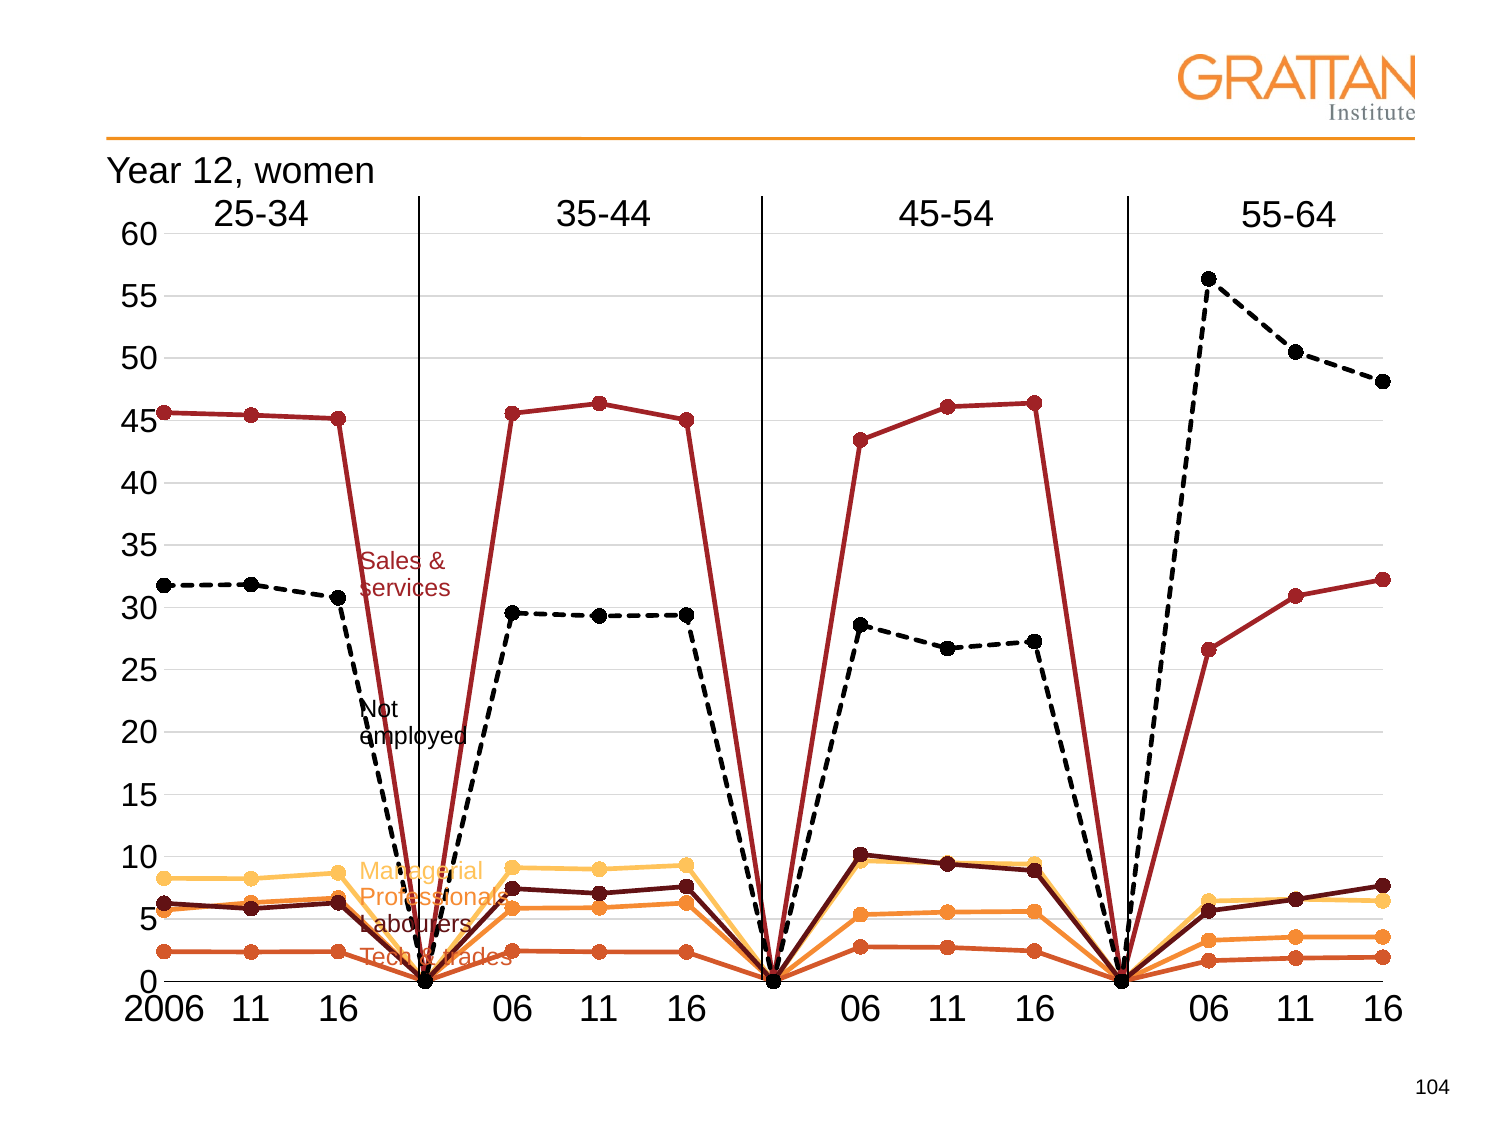

#
Year 12, women

### Chart

| Category | Year 12 or equivalent_Female_Managers | Year 12 or equivalent_Female_Professionals | Year 12 or equivalent_Female_Tech and trades | Year 12 or equivalent_Female_Service, admin and sales | Year 12 or equivalent_Female_Labourer | Year 12 or equivalent_Female_Not employed |
|---|---|---|---|---|---|---|
| 2006 | 8.262799859863012 | 5.711197865509377 | 2.3797058573516034 | 45.62518022141447 | 6.263814380915944 | 31.75730181494559 |
| 11 | 8.234746133755008 | 6.314393649014028 | 2.354584282469137 | 45.42855646814887 | 5.830674964889989 | 31.83704450172298 |
| 16 | 8.701975508680656 | 6.690029649179044 | 2.3880372416238416 | 45.15029816404232 | 6.301957704733499 | 30.767701731740647 |
|  | None | None | None | None | None | None |
| 06 | 9.124273925131913 | 5.863617801328357 | 2.4434348025351817 | 45.56696184469076 | 7.445114417959644 | 29.556597208354145 |
| 11 | 8.993907740963644 | 5.904248700087653 | 2.365443460054688 | 46.36970894533594 | 7.0515246180146764 | 29.315166535543405 |
| 16 | 9.318530590021117 | 6.289459504670116 | 2.348826371597844 | 45.04313947916071 | 7.611745614668463 | 29.388298439881748 |
|  | None | None | None | None | None | None |
| 06 | 9.669937237878294 | 5.349644883433089 | 2.7702876559921252 | 43.423099231936405 | 10.185891274919967 | 28.601139715840127 |
| 11 | 9.501960096680294 | 5.553356571636154 | 2.7203730156373345 | 46.09772123988311 | 9.413142715666645 | 26.71344636049646 |
| 16 | 9.400358282165321 | 5.611932870784786 | 2.4317253854875096 | 46.40039015941231 | 8.8823401134234 | 27.273253188726677 |
|  | None | None | None | None | None | None |
| 06 | 6.440427662549053 | 3.2865586507195443 | 1.6540673808240354 | 26.609763212354174 | 5.652274033297648 | 56.356909060255546 |
| 11 | 6.592567137927539 | 3.5552847559461727 | 1.8660421315375664 | 30.91758093673483 | 6.577654518581063 | 50.49087051927283 |
| 16 | 6.457188730654518 | 3.5605771413037437 | 1.933160633713498 | 32.23836623983827 | 7.687321759213292 | 48.12338549527669 |
25-34
35-44
45-54
55-64
Sales &
services
Not
employed
Managerial
Professionals
Labourers
Tech & trades